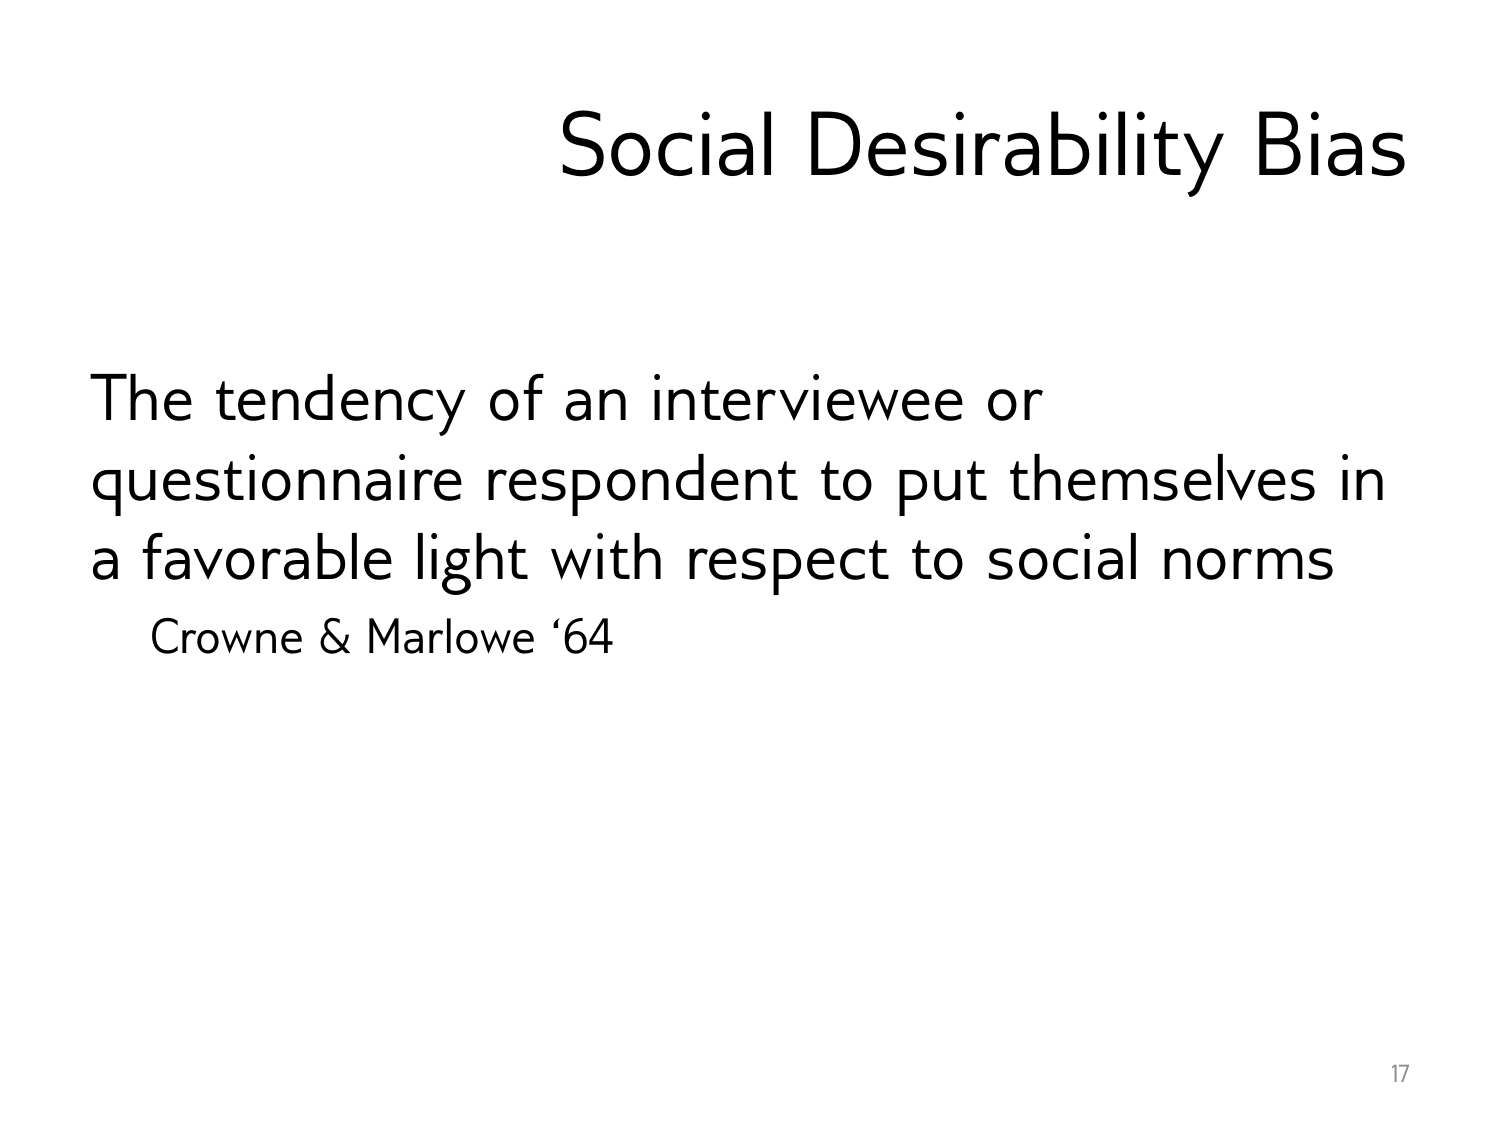

# Social Desirability Bias

The tendency of an interviewee or questionnaire respondent to put themselves in a favorable light with respect to social norms
    Crowne & Marlowe ‘64

17